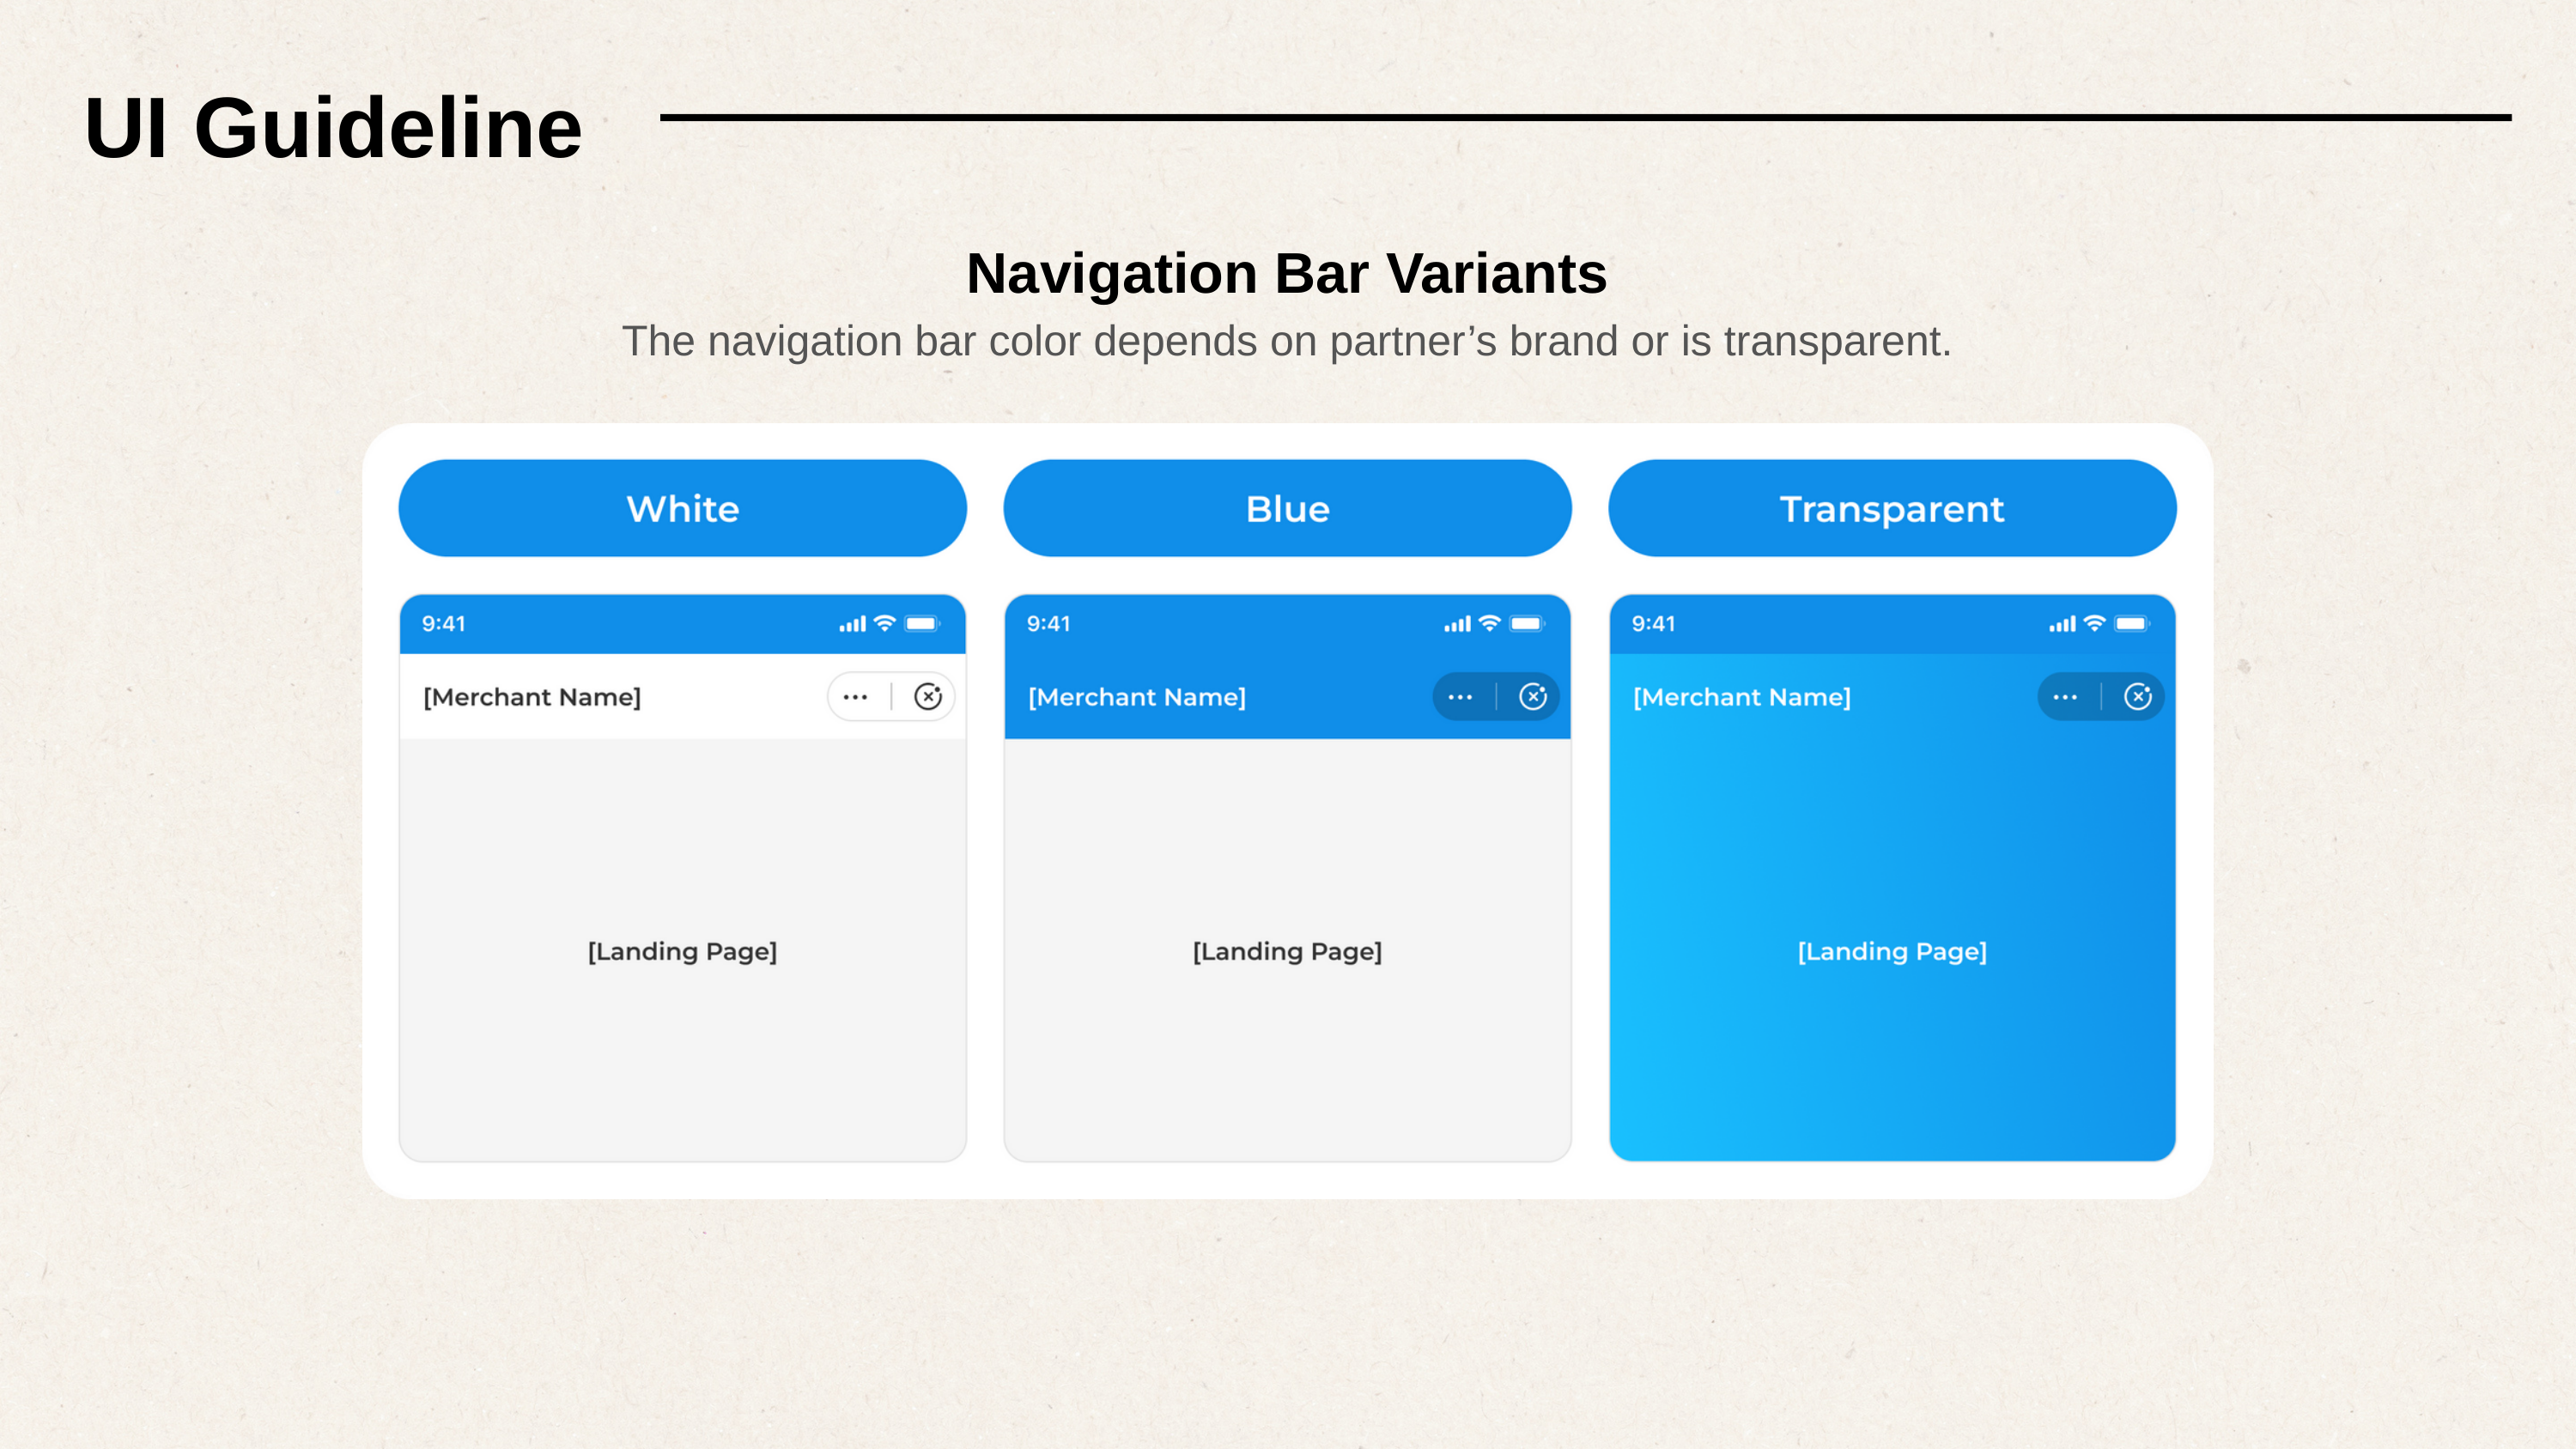

UI Guideline

Navigation Bar Variants
The navigation bar color depends on partner’s brand or is transparent.